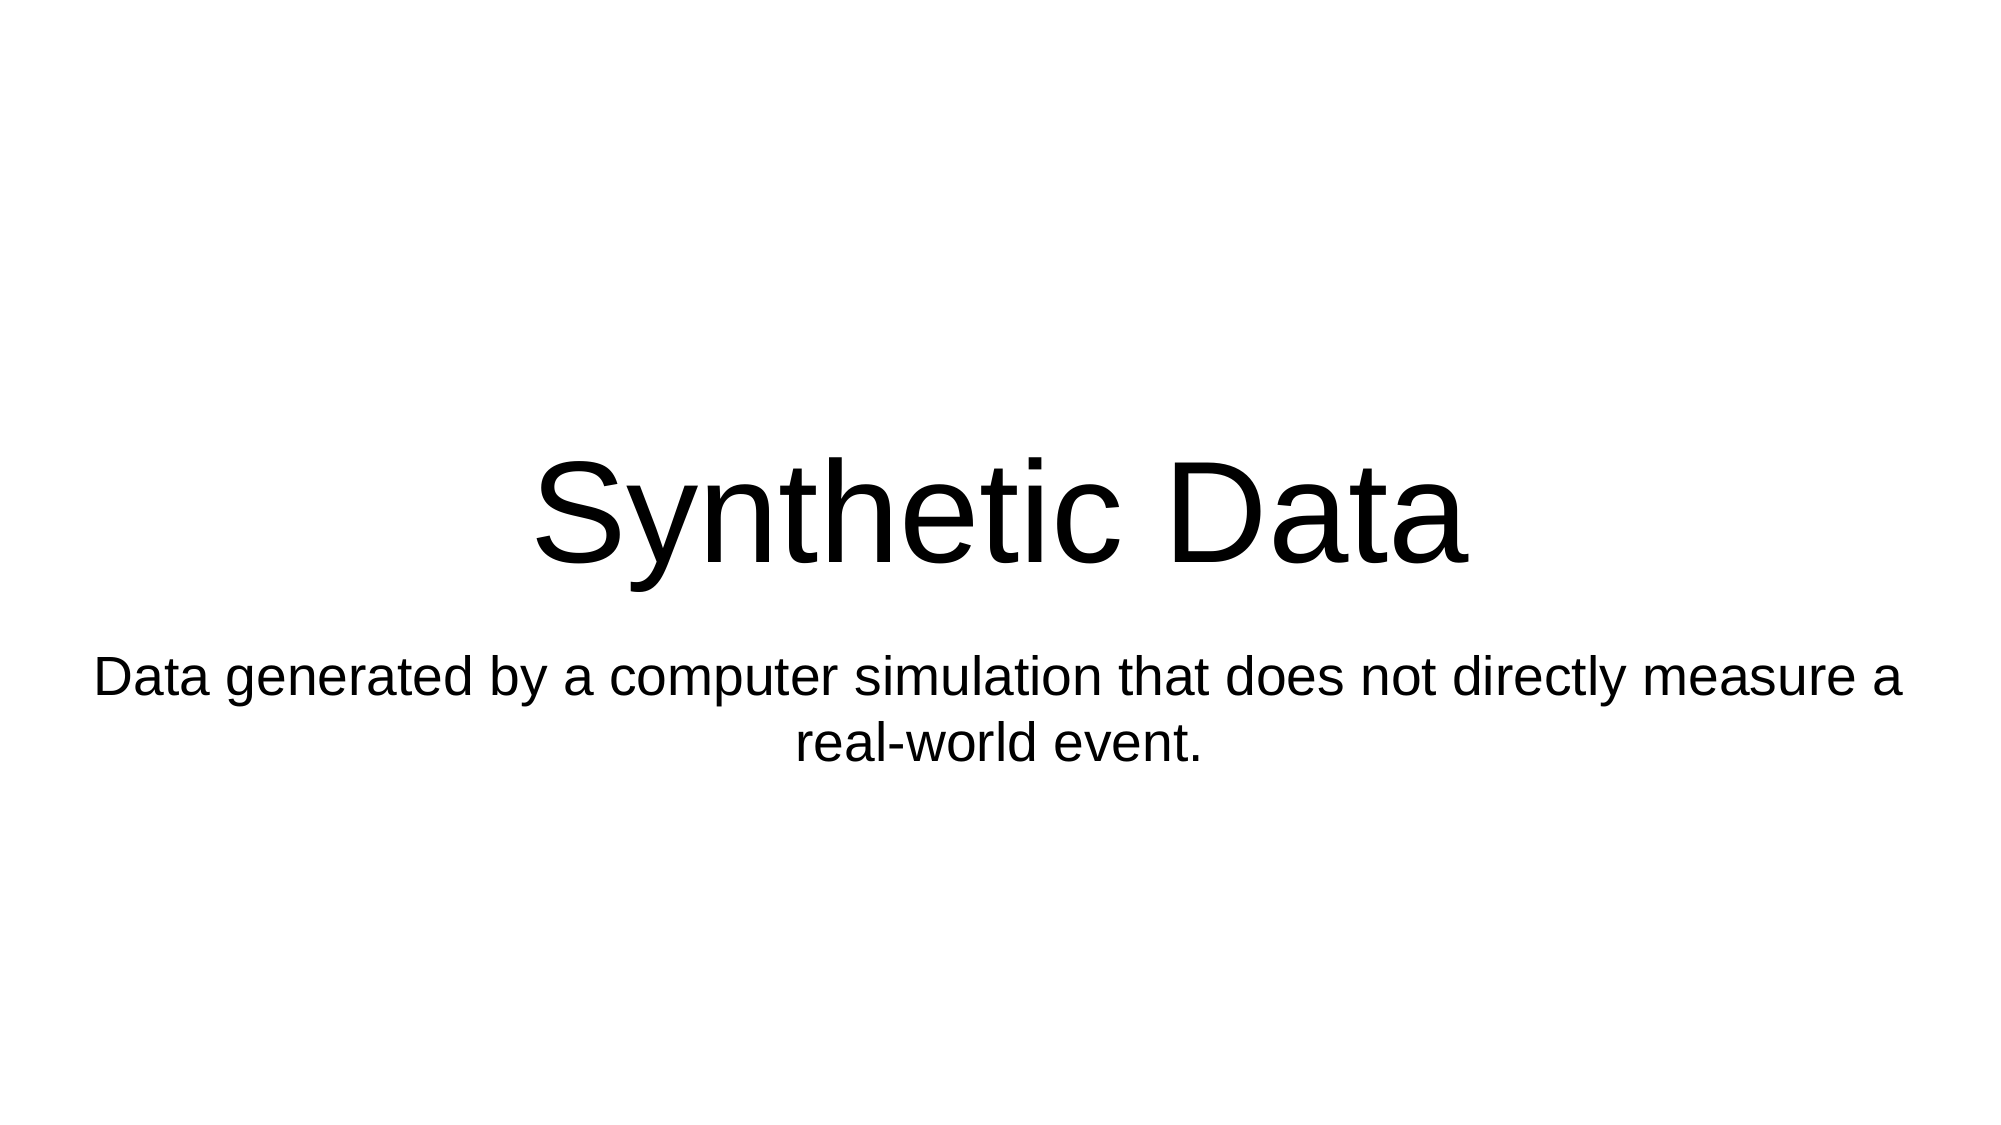

# Synthetic Data
Data generated by a computer simulation that does not directly measure a real-world event.